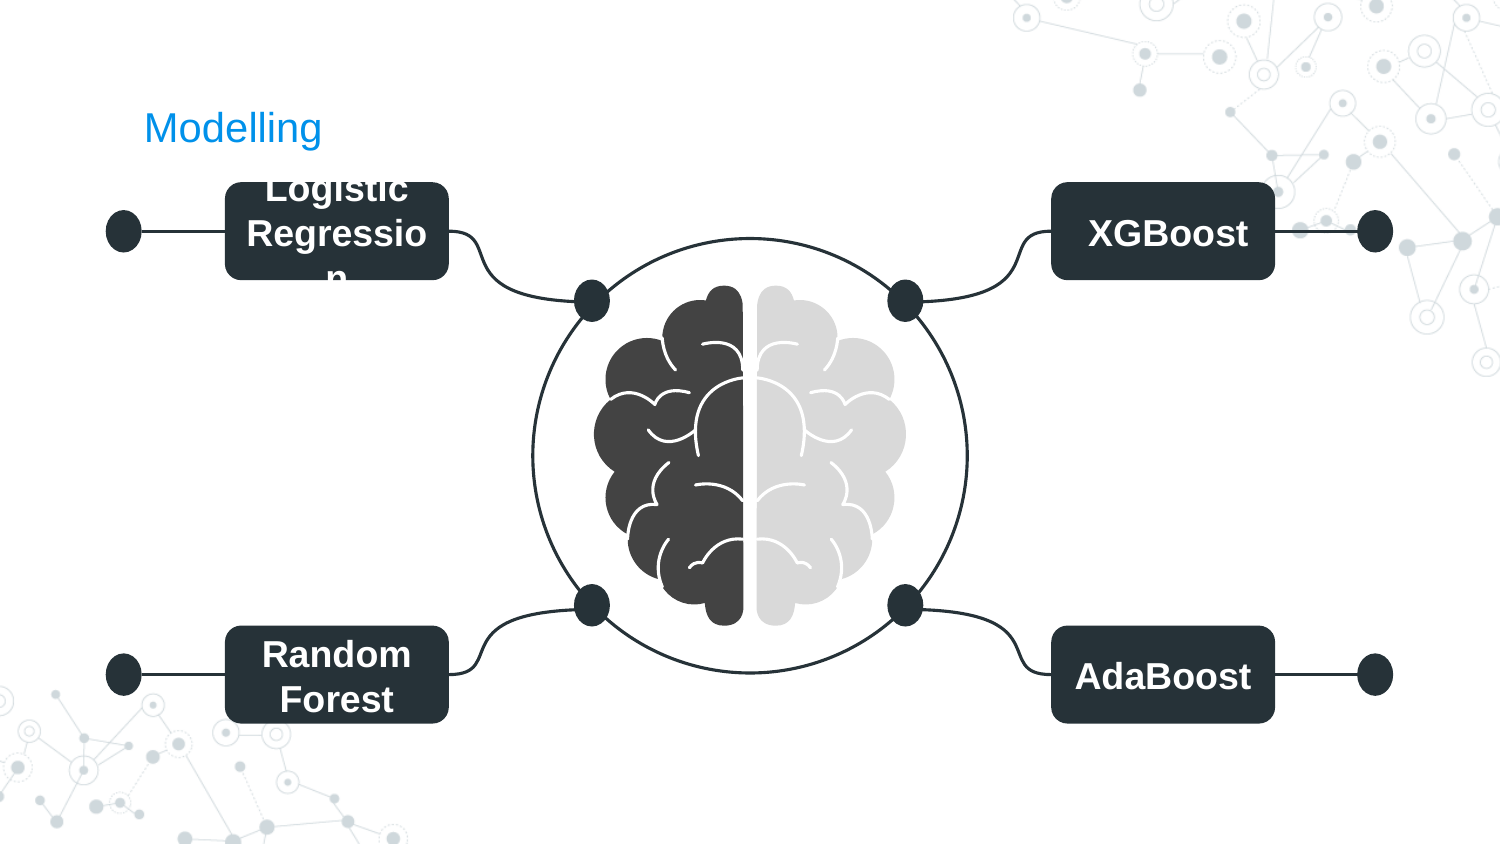

# Modelling

Logistic Regression
 XGBoost

Random
Forest
AdaBoost